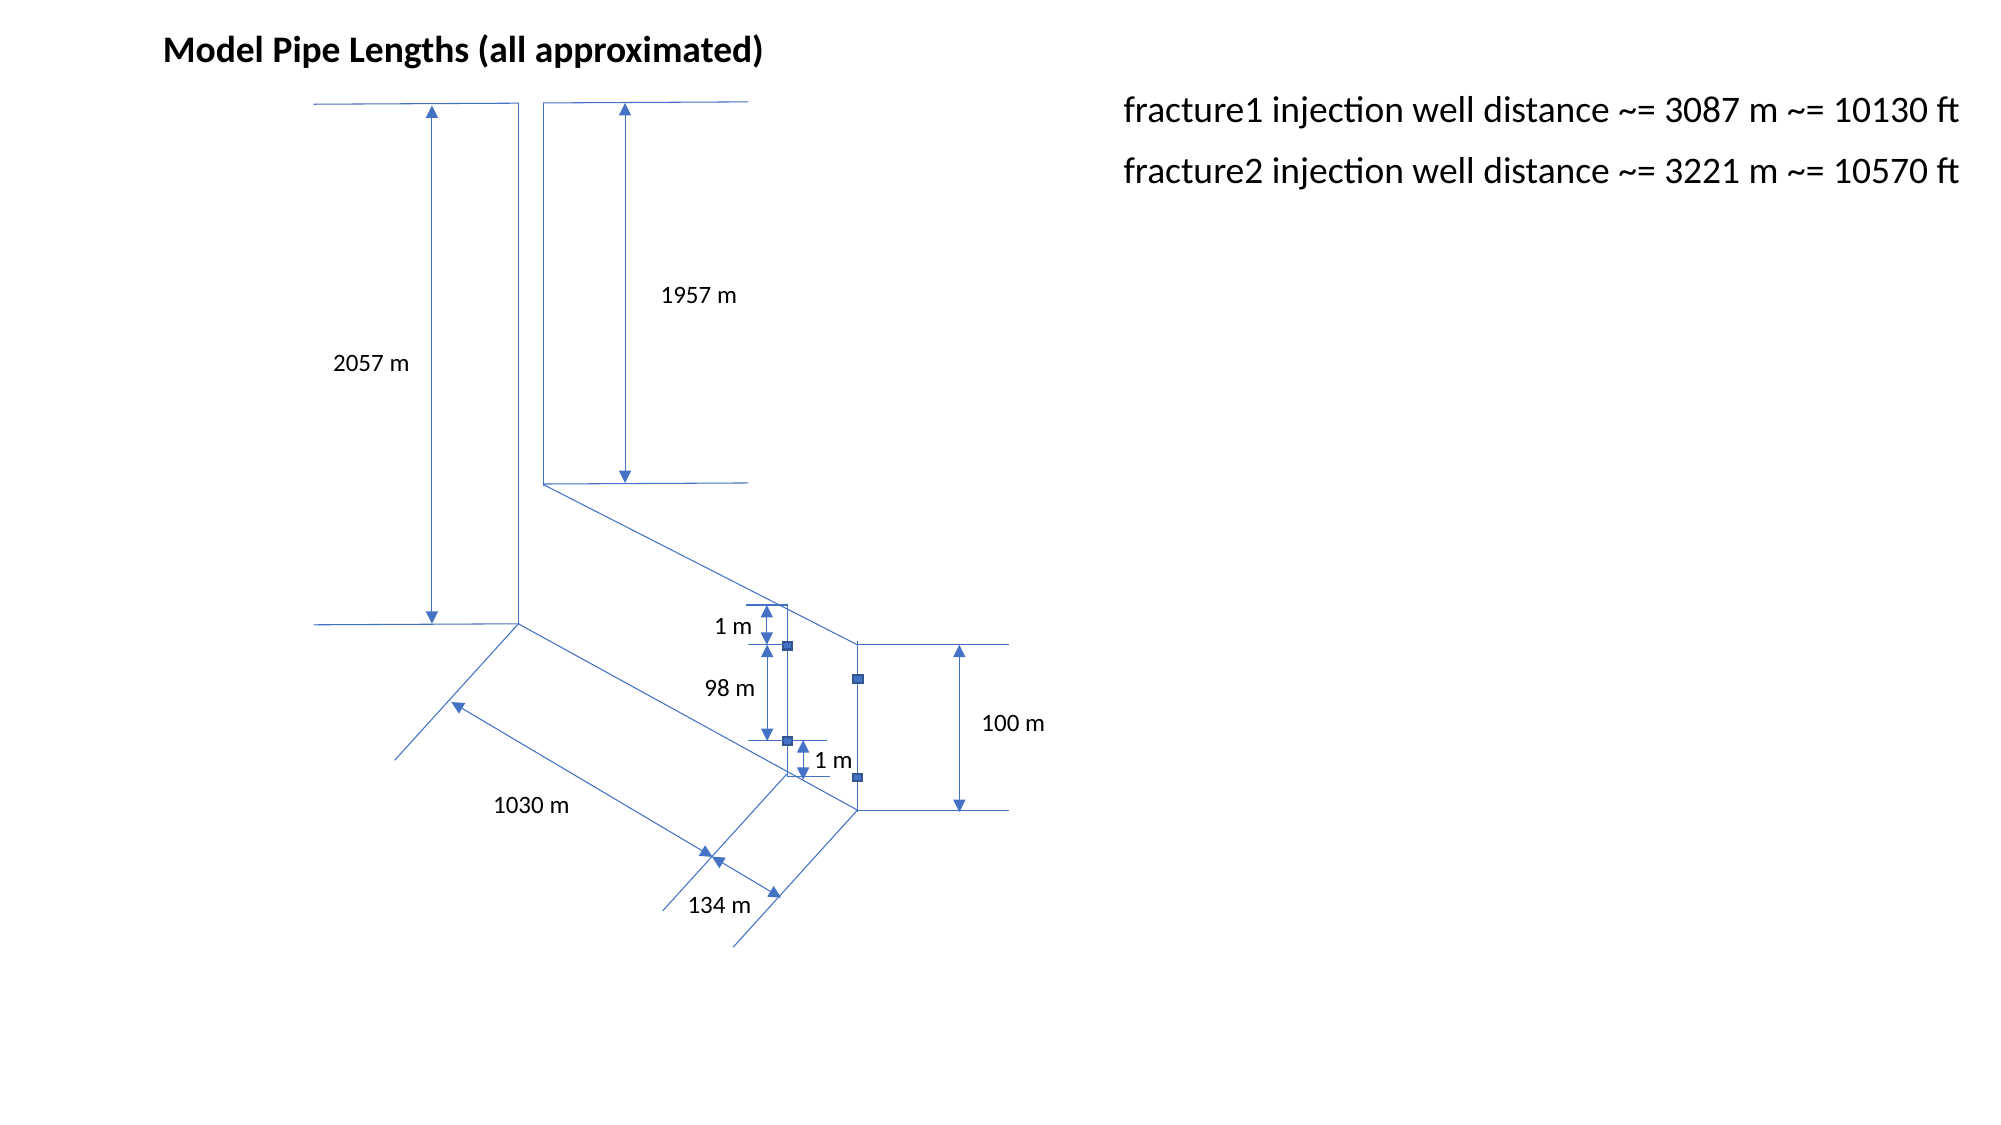

Model Pipe Lengths (all approximated)
fracture1 injection well distance ~= 3087 m ~= 10130 ft
fracture2 injection well distance ~= 3221 m ~= 10570 ft
1957 m
2057 m
1 m

98 m

100 m
1 m

1030 m
134 m